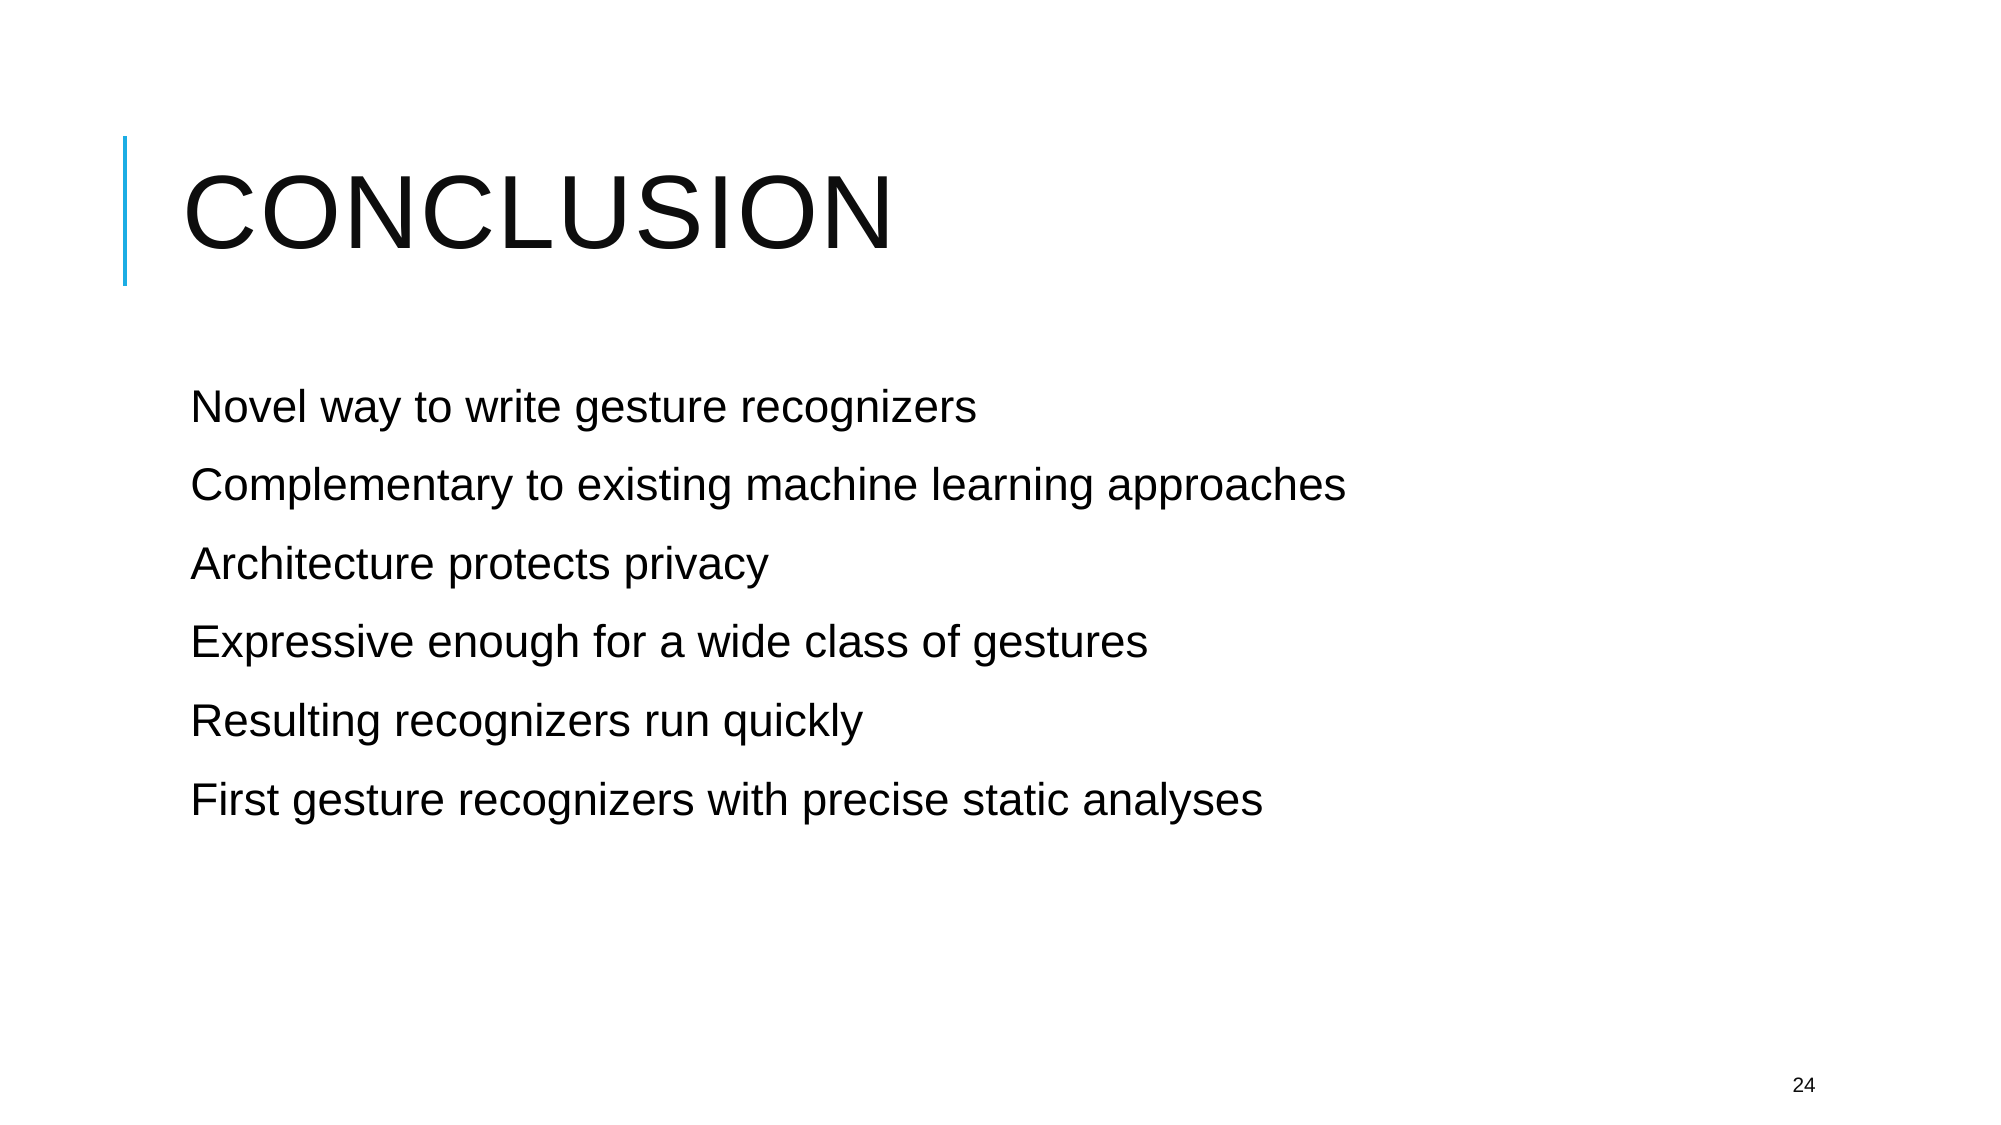

# Conclusion
Novel way to write gesture recognizers
Complementary to existing machine learning approaches
Architecture protects privacy
Expressive enough for a wide class of gestures
Resulting recognizers run quickly
First gesture recognizers with precise static analyses
24